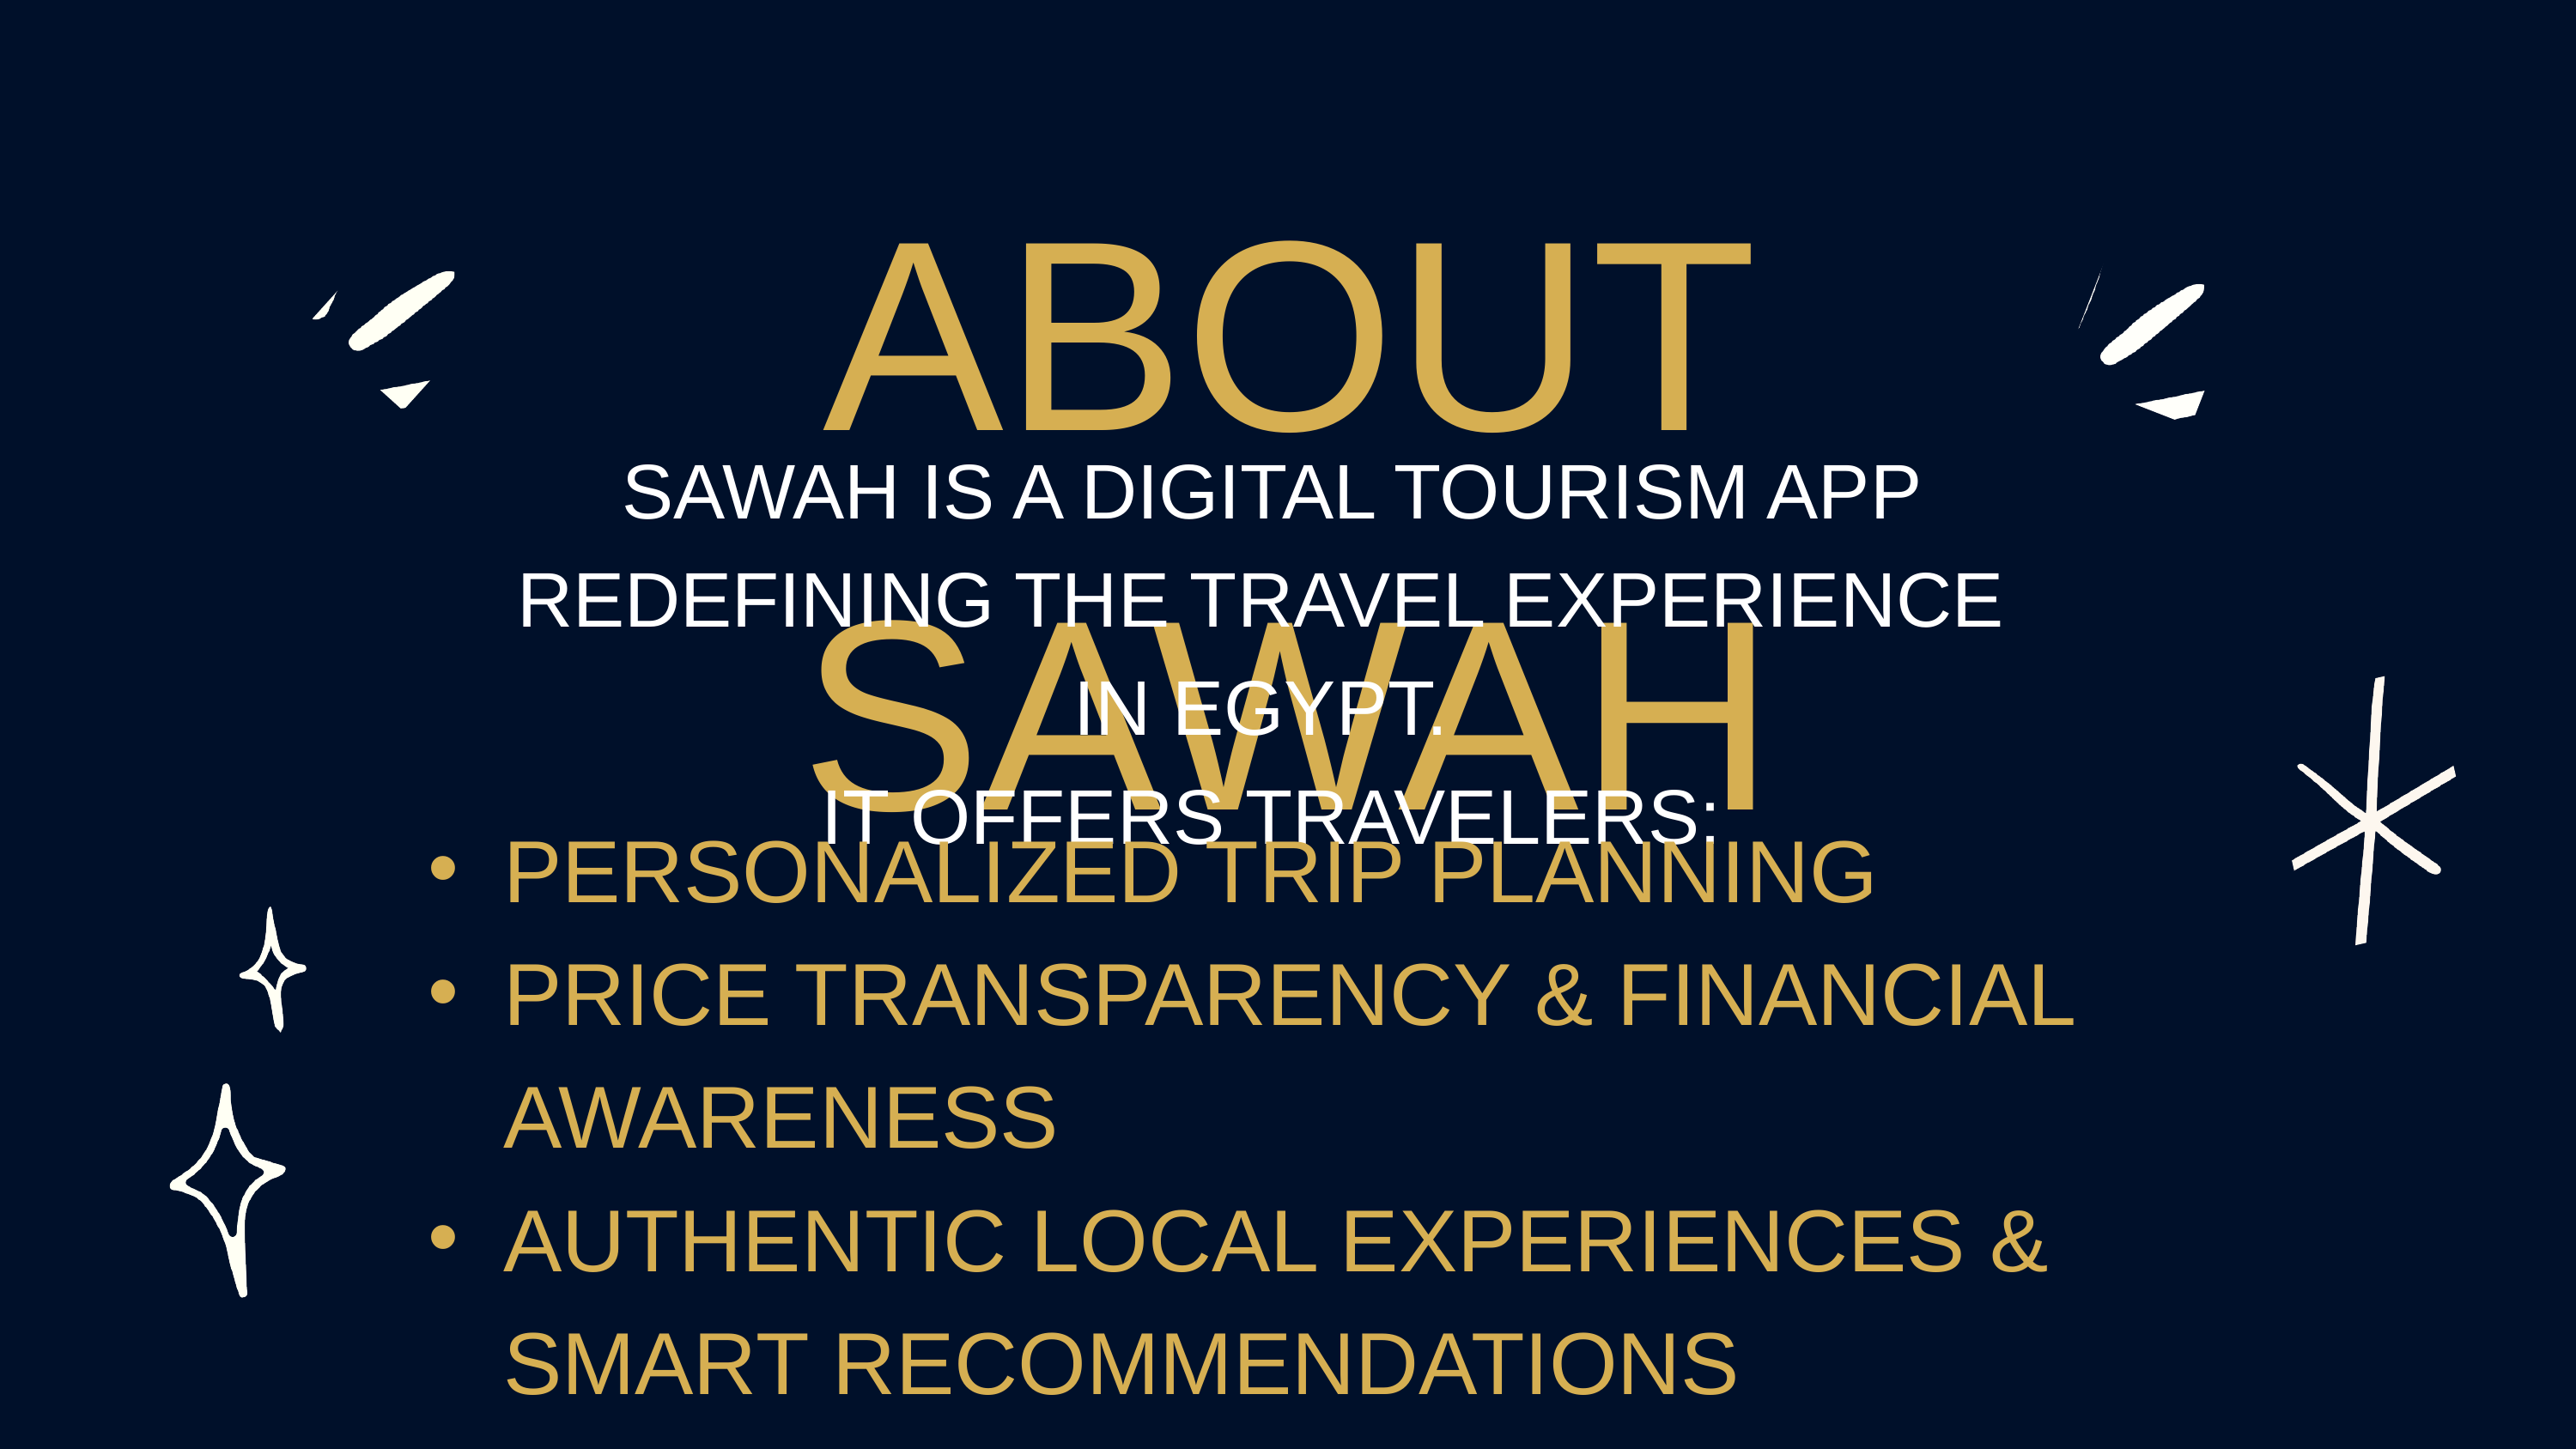

ABOUT SAWAH

 SAWAH IS A DIGITAL TOURISM APP REDEFINING THE TRAVEL EXPERIENCE IN EGYPT.
 IT OFFERS TRAVELERS:

PERSONALIZED TRIP PLANNING
PRICE TRANSPARENCY & FINANCIAL AWARENESS
AUTHENTIC LOCAL EXPERIENCES & SMART RECOMMENDATIONS
GAMIFIED JOURNEYS WITH HISTORICAL AVATARS
SUPPORT FOR SUSTAINABLE TOURISM & VISITOR RIGHT